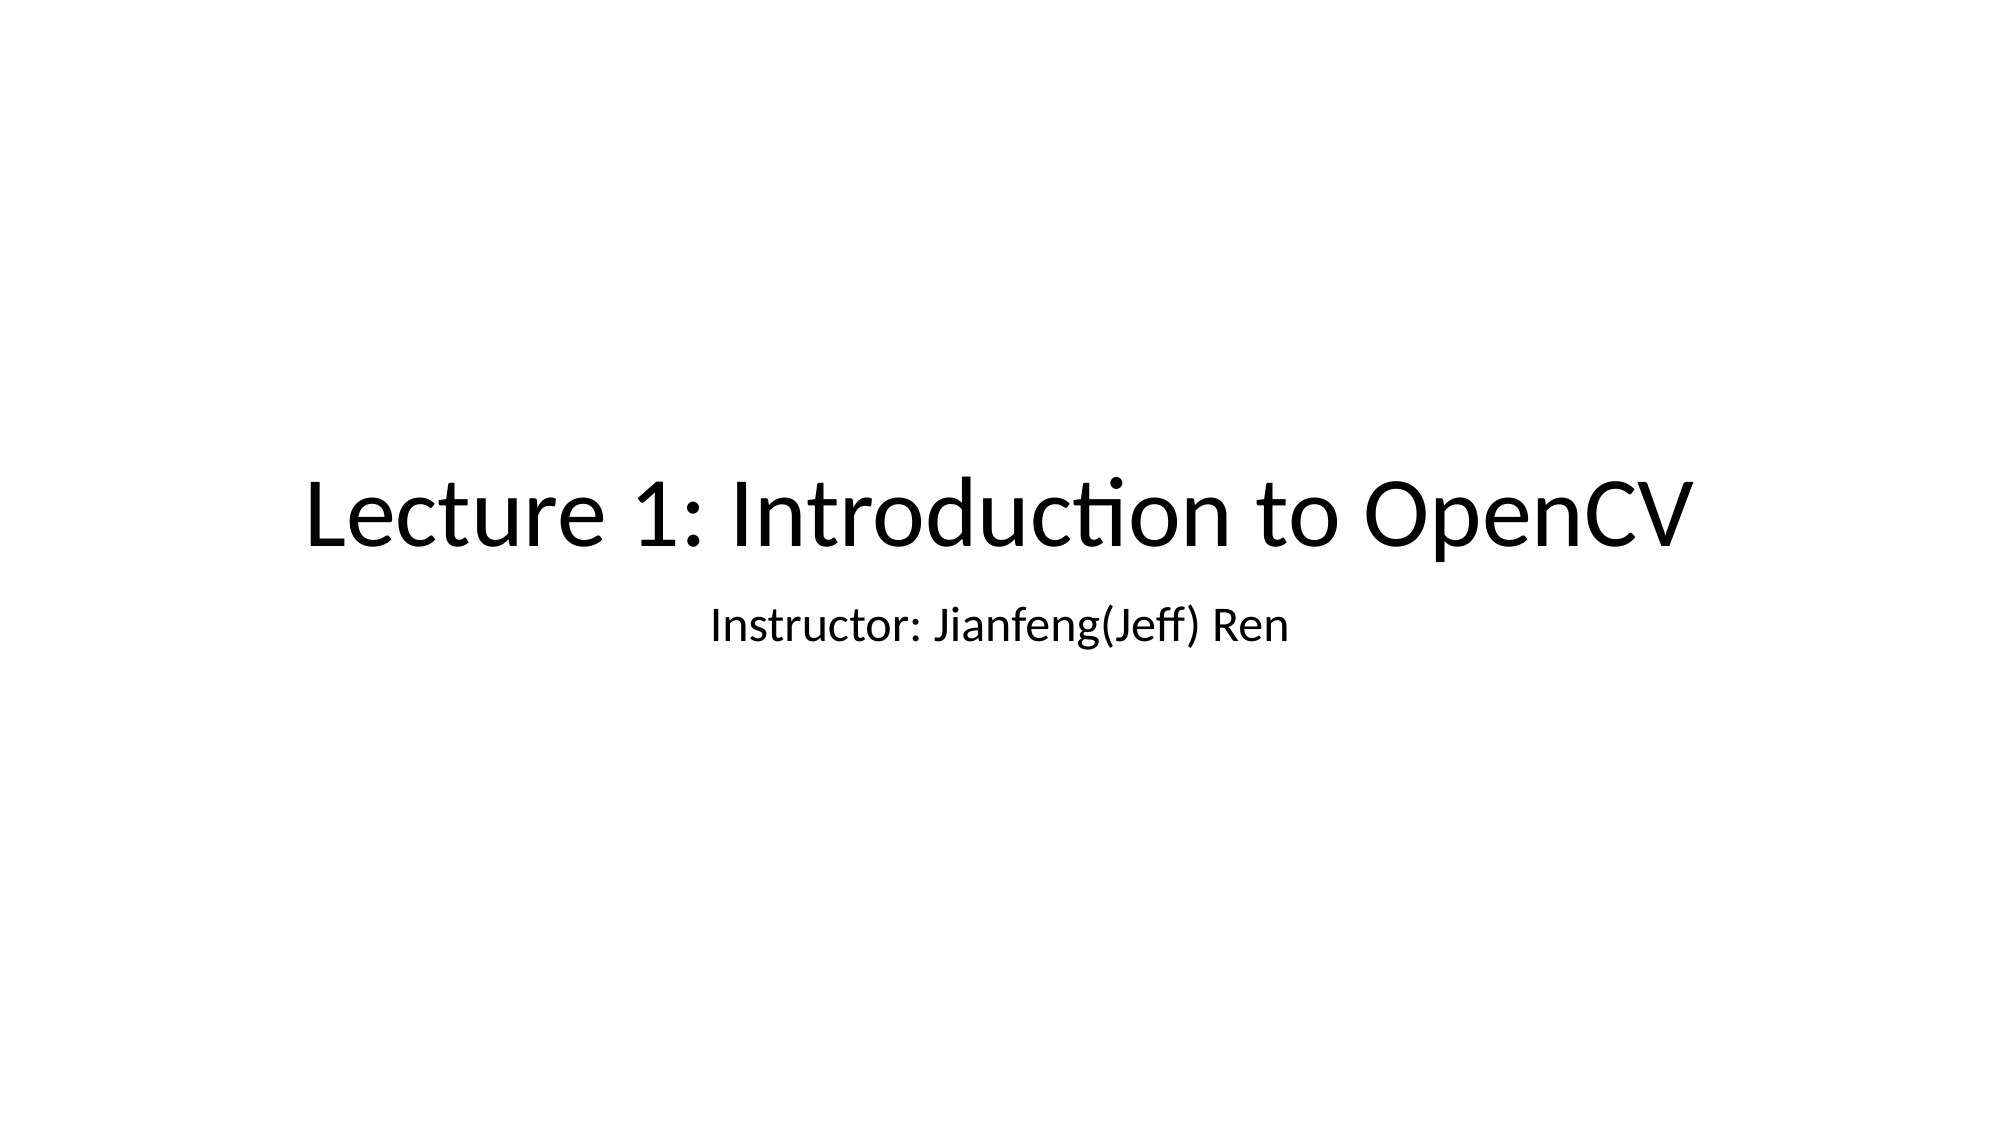

# Lecture 1: Introduction to OpenCV
Instructor: Jianfeng(Jeff) Ren